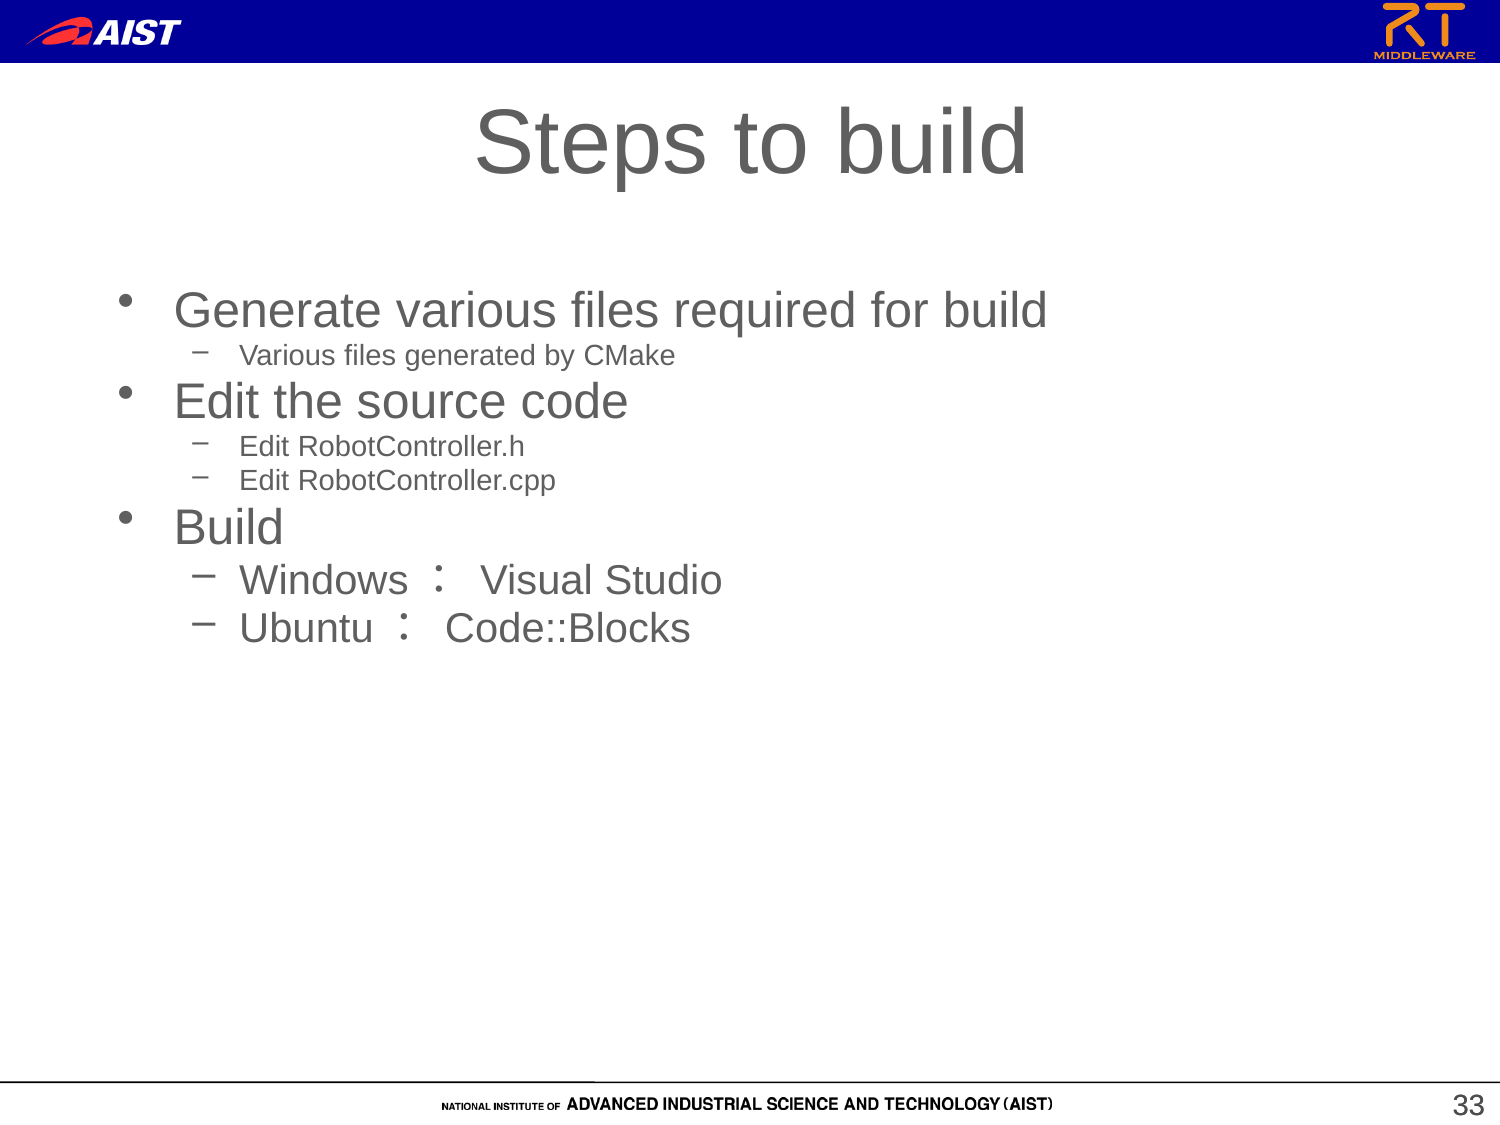

Steps to build
Generate various files required for build
Various files generated by CMake
Edit the source code
Edit RobotController.h
Edit RobotController.cpp
Build
Windows： Visual Studio
Ubuntu： Code::Blocks
33
33